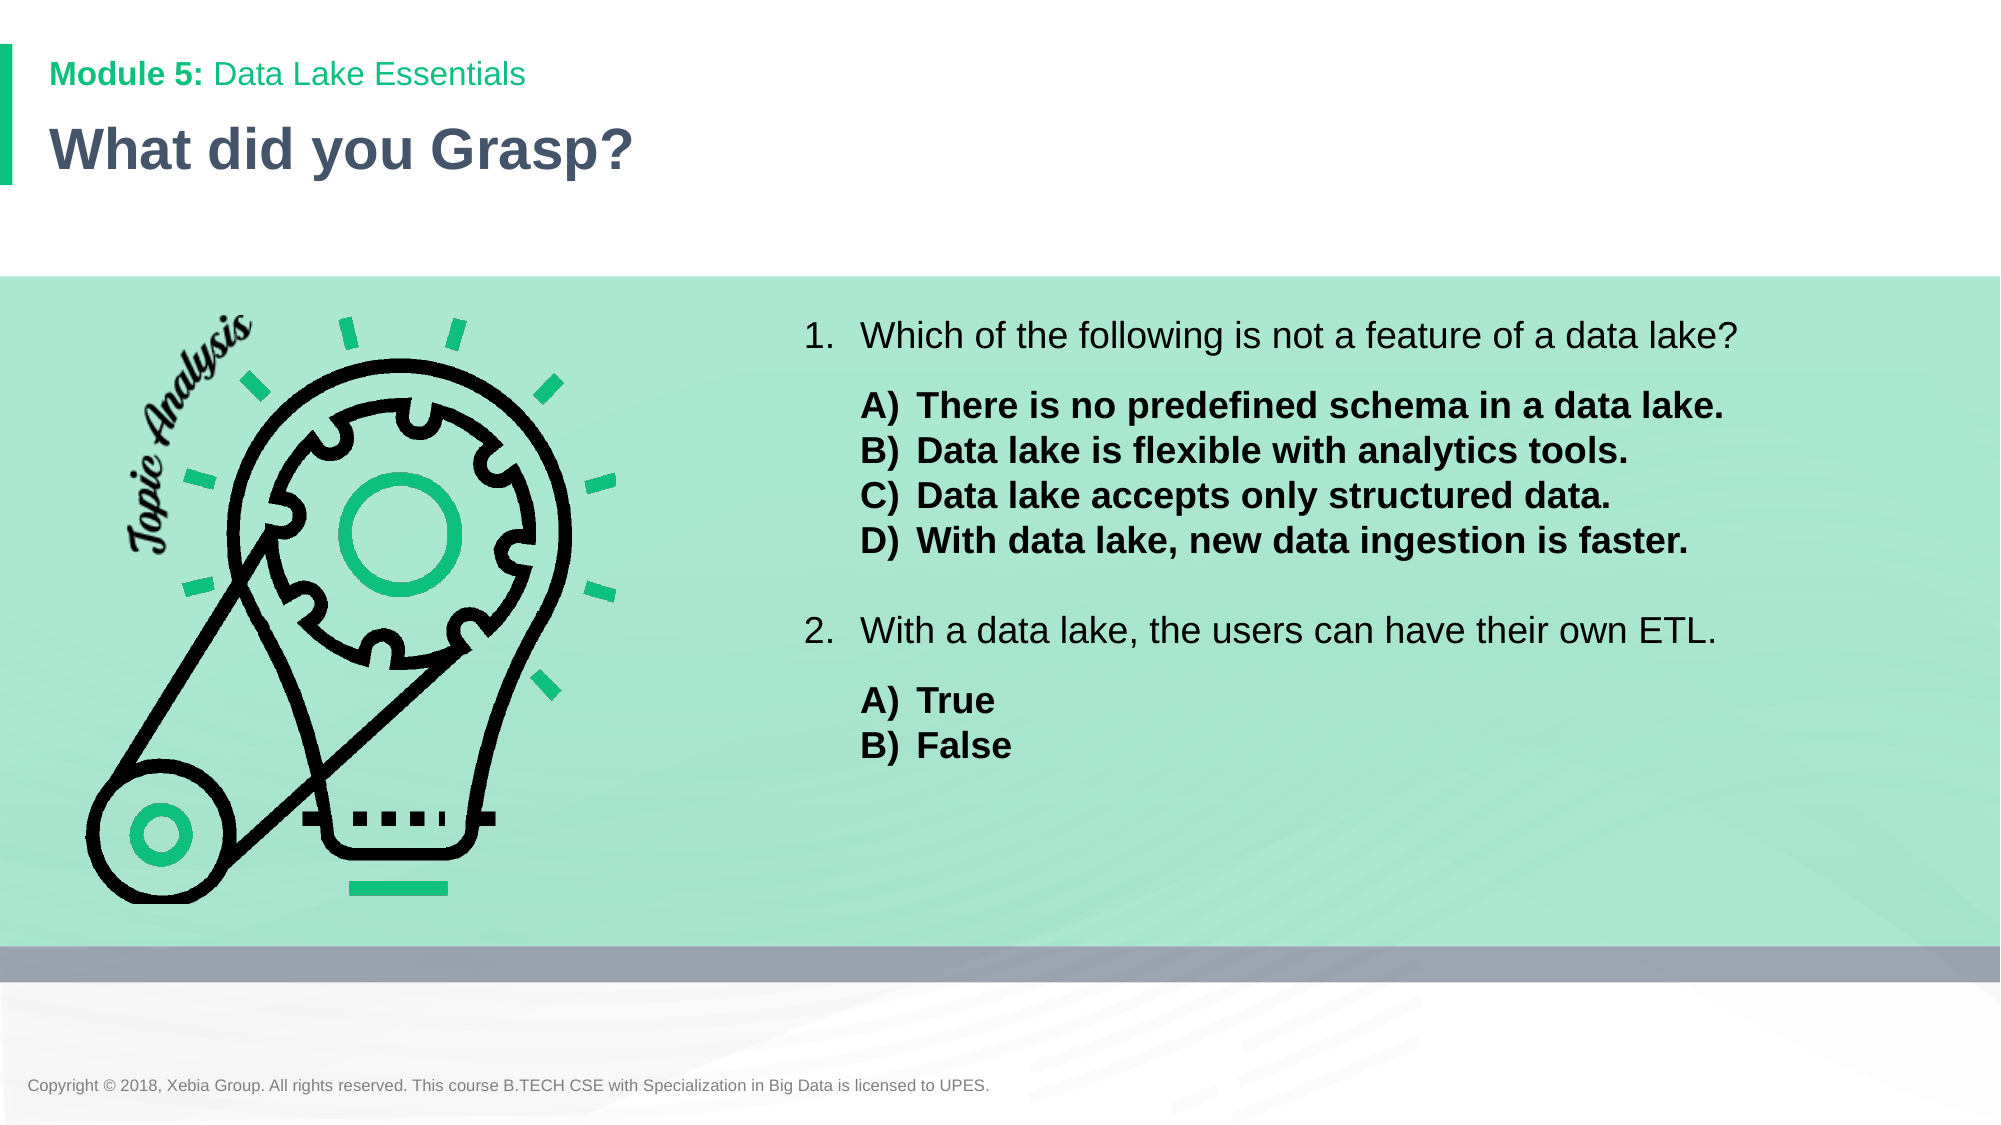

Module 5: Data Lake Essentials
# What did you Grasp?
Which of the following is not a feature of a data lake?
There is no predefined schema in a data lake.
Data lake is flexible with analytics tools.
Data lake accepts only structured data.
With data lake, new data ingestion is faster.

With a data lake, the users can have their own ETL.
True
False